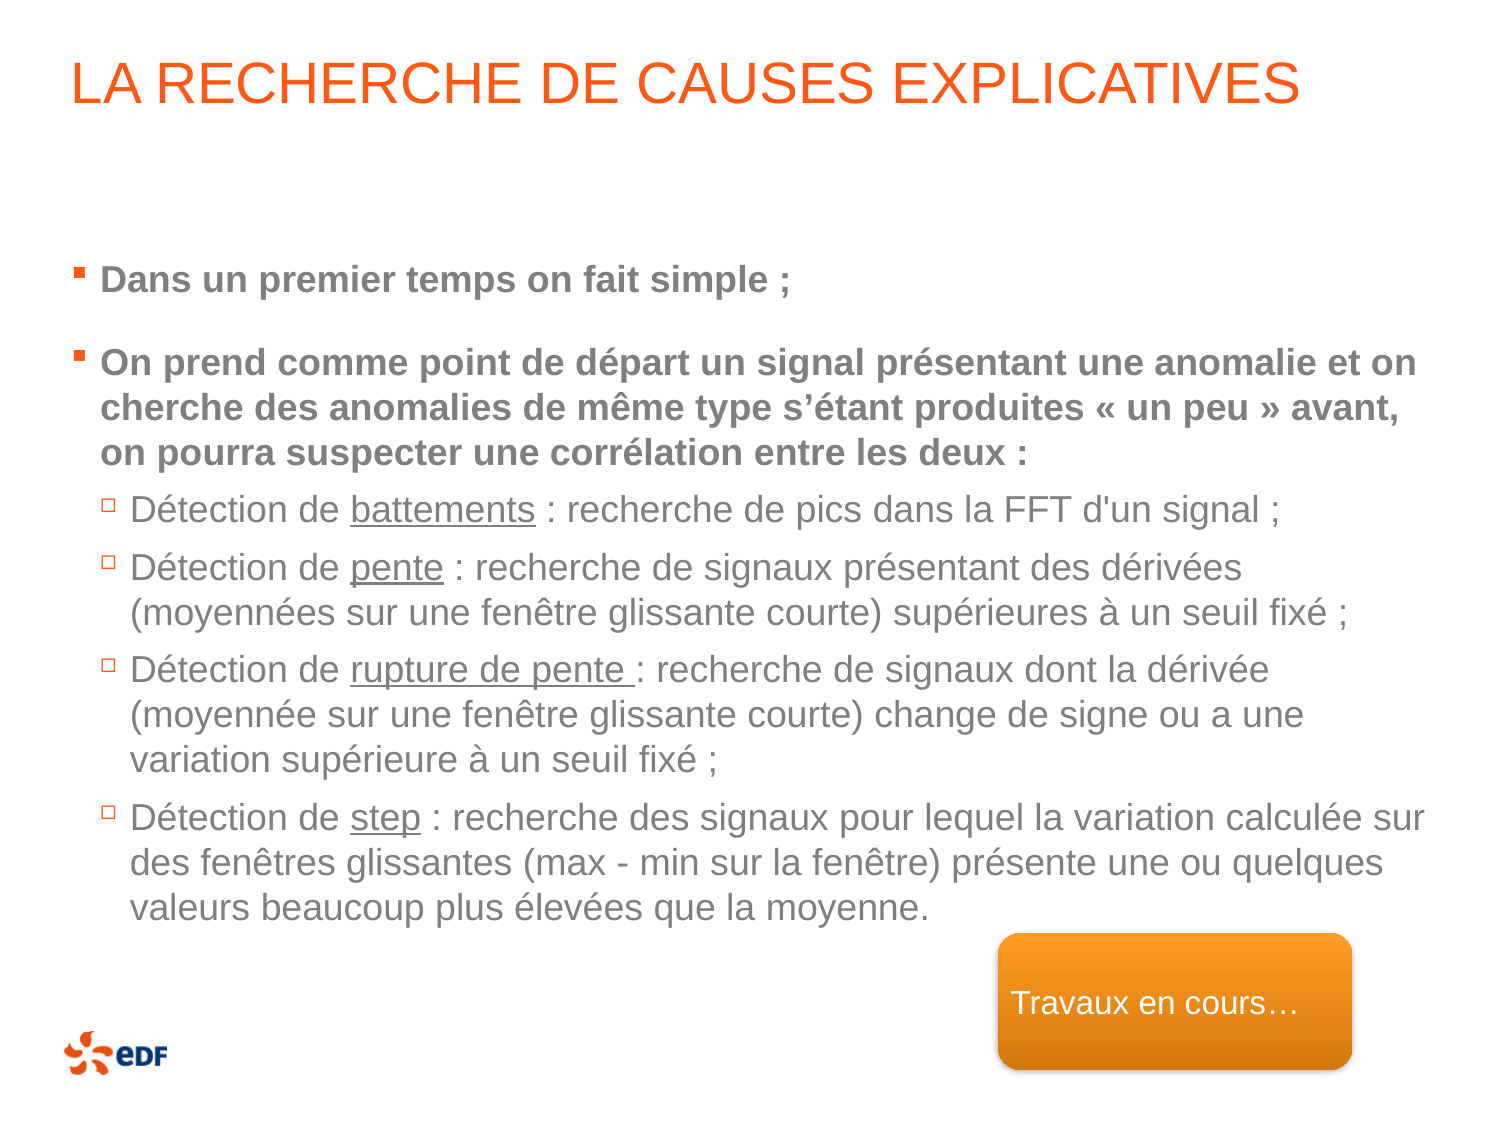

# La recherche de causes explicatives
Dans un premier temps on fait simple ;
On prend comme point de départ un signal présentant une anomalie et on cherche des anomalies de même type s’étant produites « un peu » avant, on pourra suspecter une corrélation entre les deux :
Détection de battements : recherche de pics dans la FFT d'un signal ;
Détection de pente : recherche de signaux présentant des dérivées (moyennées sur une fenêtre glissante courte) supérieures à un seuil fixé ;
Détection de rupture de pente : recherche de signaux dont la dérivée (moyennée sur une fenêtre glissante courte) change de signe ou a une variation supérieure à un seuil fixé ;
Détection de step : recherche des signaux pour lequel la variation calculée sur des fenêtres glissantes (max - min sur la fenêtre) présente une ou quelques valeurs beaucoup plus élevées que la moyenne.

Travaux en cours…